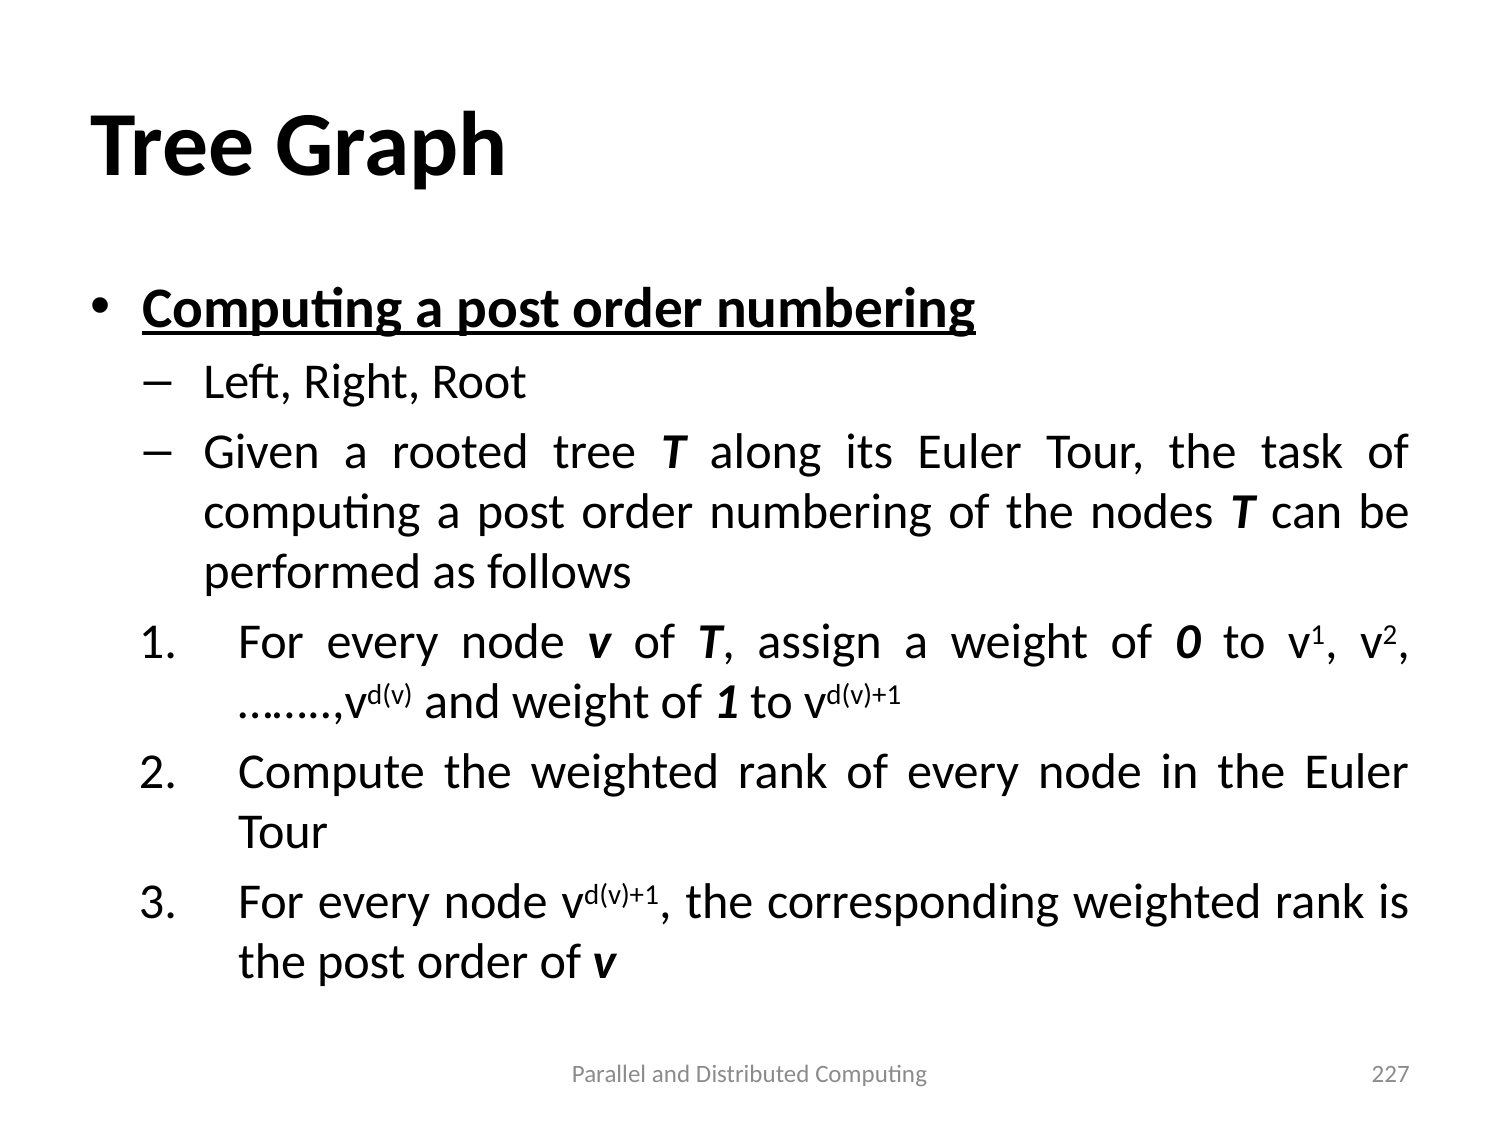

# Tree Graph
Computing a post order numbering
Left, Right, Root
Given a rooted tree T along its Euler Tour, the task of computing a post order numbering of the nodes T can be performed as follows
For every node v of T, assign a weight of 0 to v1, v2,……..,vd(v) and weight of 1 to vd(v)+1
Compute the weighted rank of every node in the Euler Tour
For every node vd(v)+1, the corresponding weighted rank is the post order of v
Parallel and Distributed Computing
227